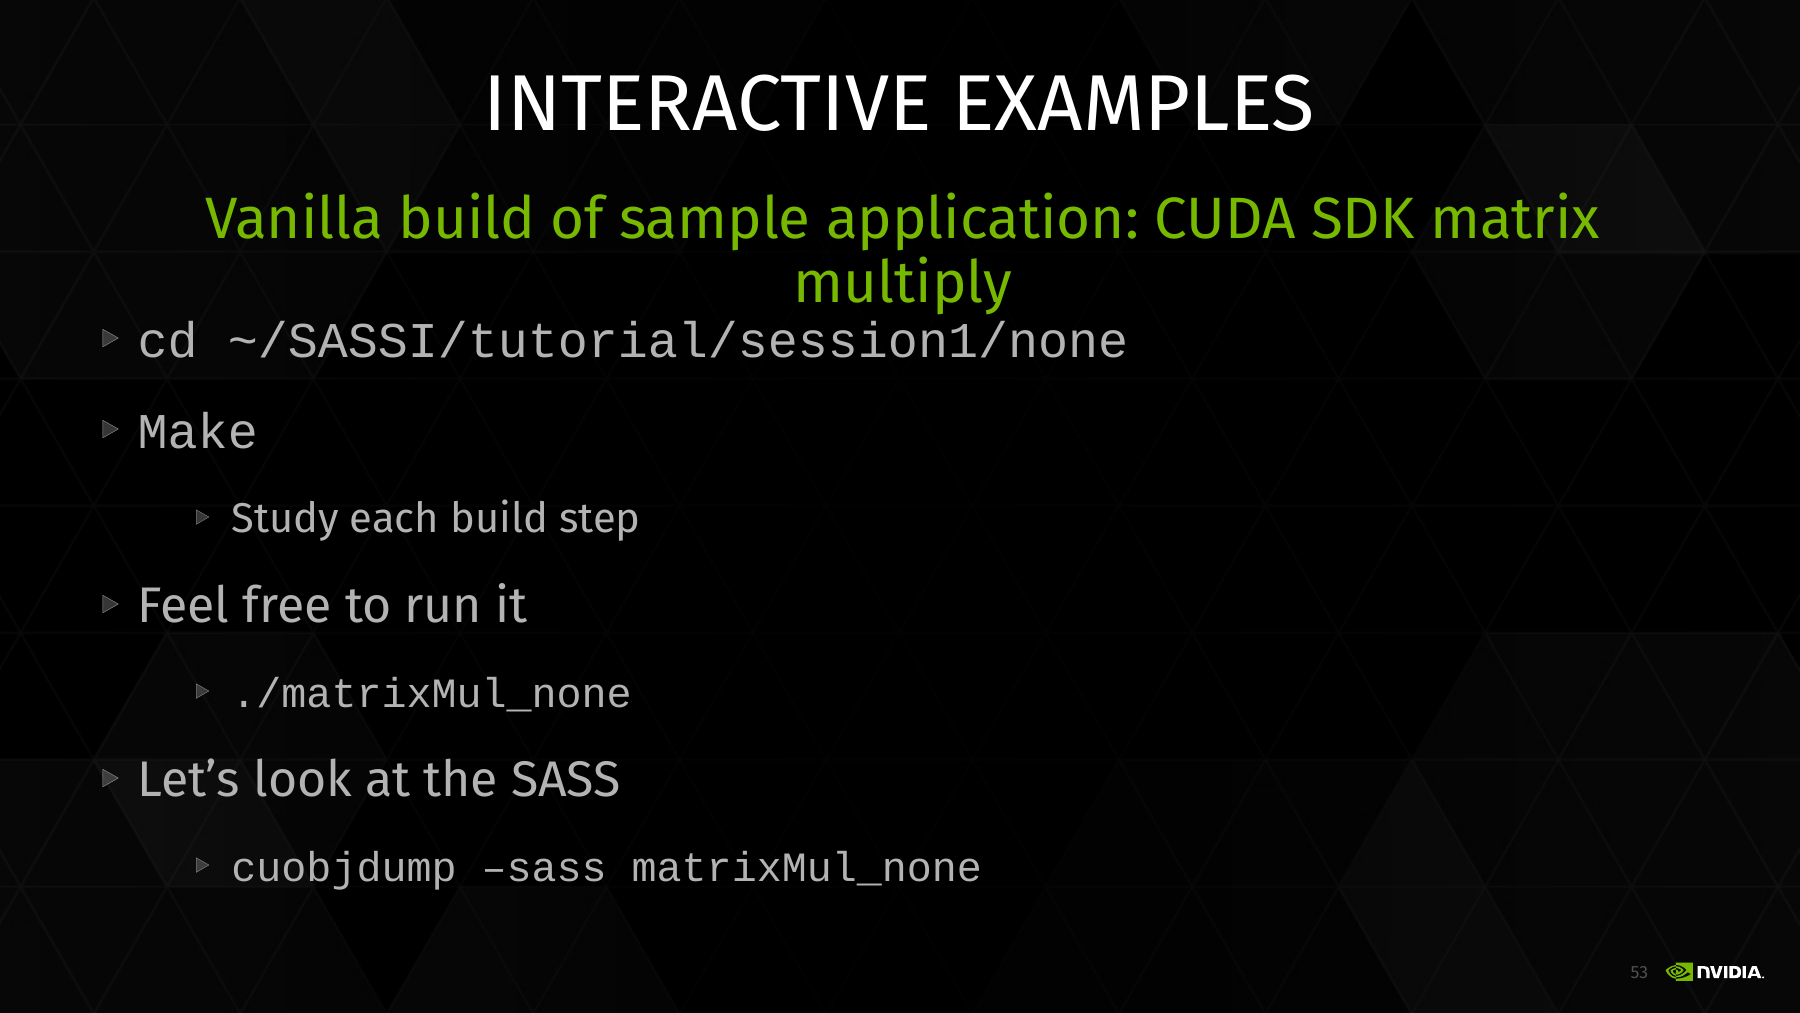

# Interactive examples
Vanilla build of sample application: CUDA SDK matrix multiply
cd ~/SASSI/tutorial/session1/none
Make
Study each build step
Feel free to run it
./matrixMul_none
Let’s look at the SASS
cuobjdump –sass matrixMul_none